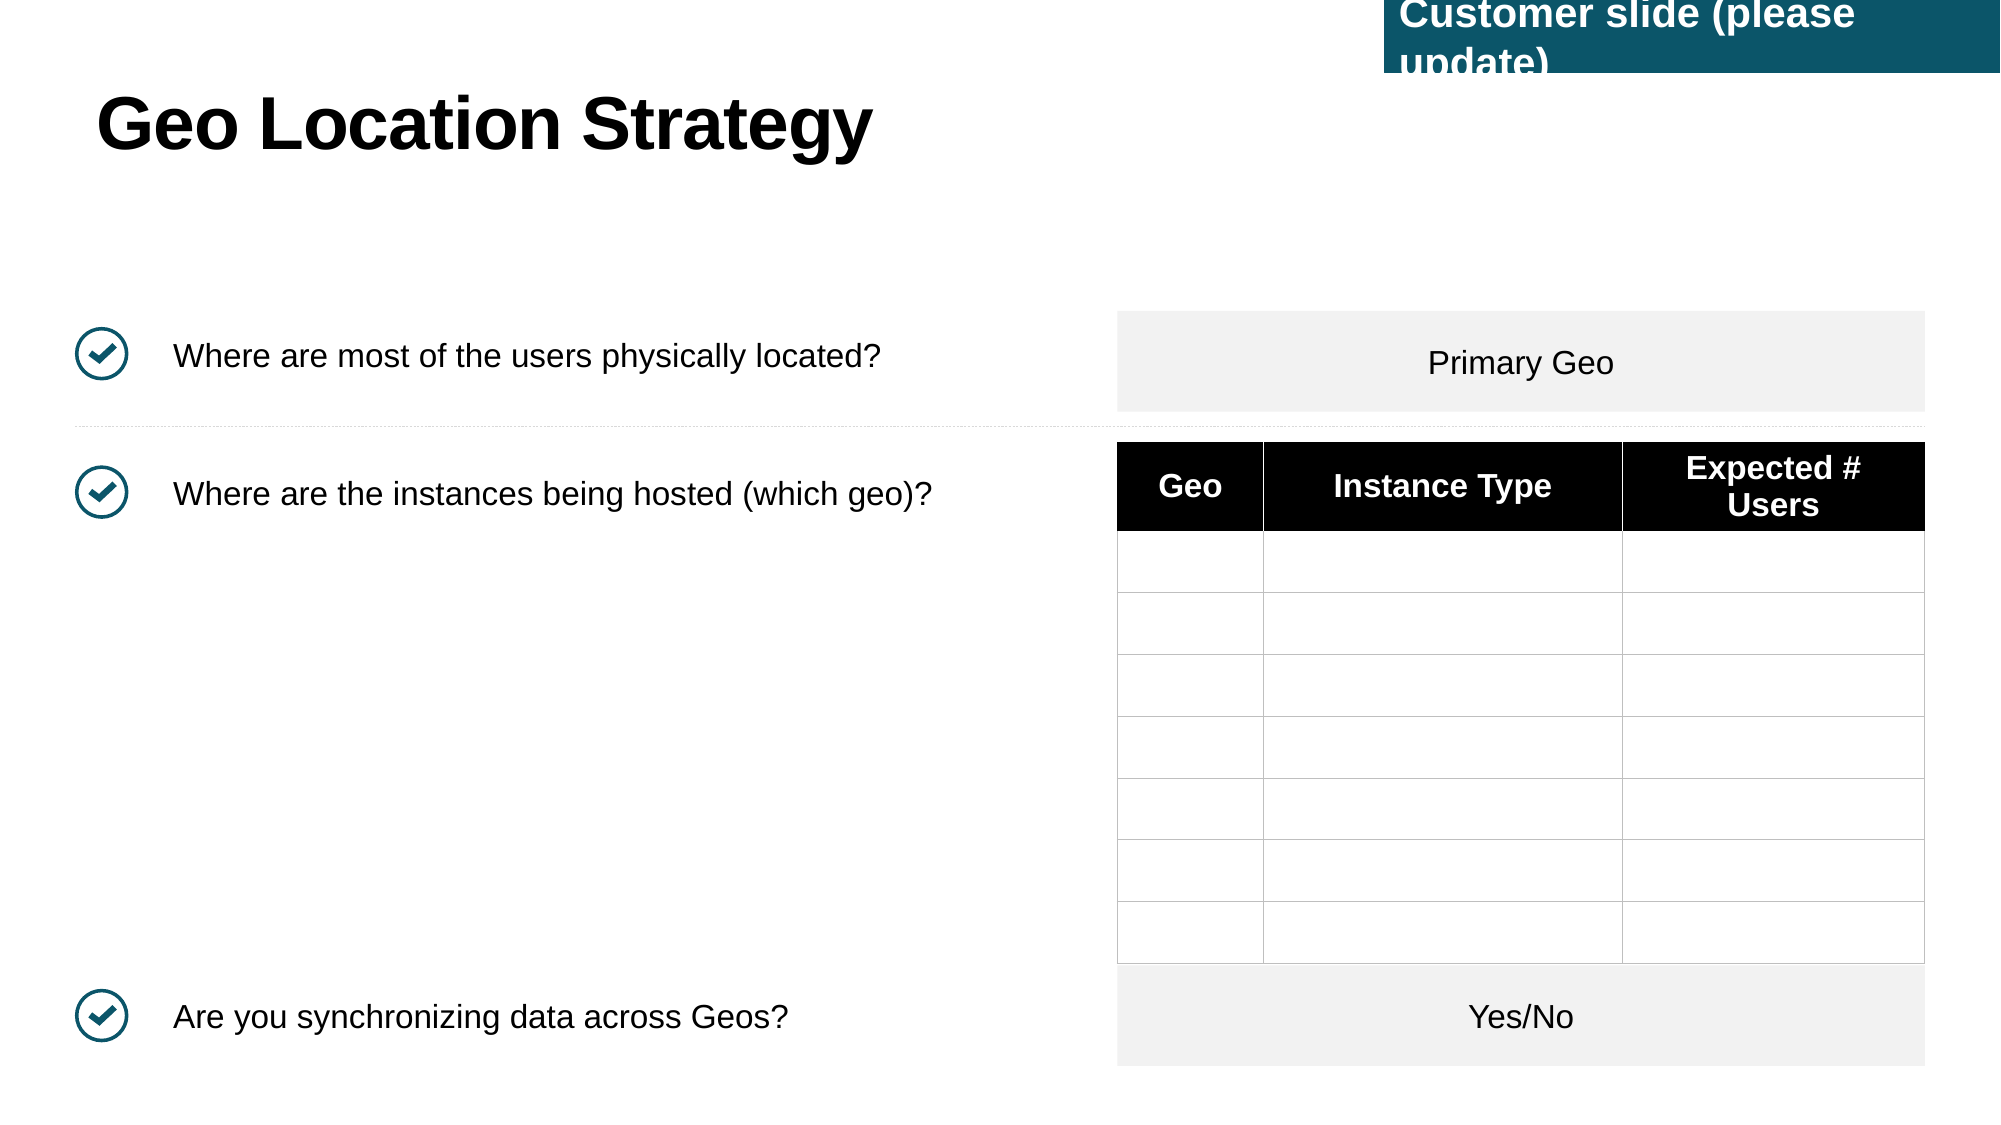

Customer slide (please update)
# Geo Location Strategy
Primary Geo
Where are most of the users physically located?

| Geo | Instance Type | Expected # Users |
| --- | --- | --- |
|  |  |  |
|  |  |  |
|  |  |  |
|  |  |  |
|  |  |  |
|  |  |  |
|  |  |  |
Where are the instances being hosted (which geo)?

Yes/No
Are you synchronizing data across Geos?